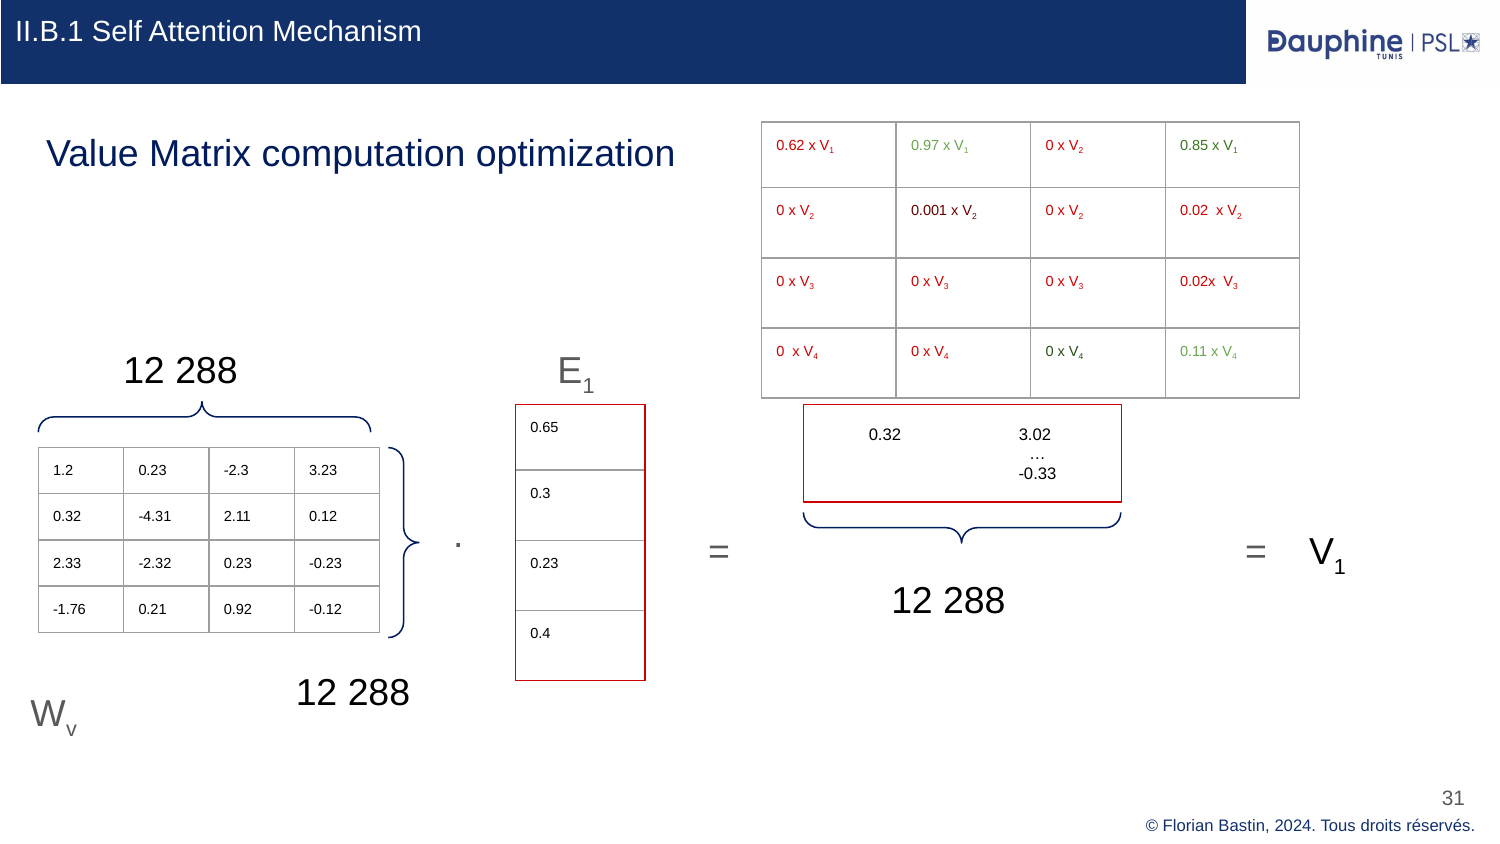

# II.B.1 Self Attention Mechanism
Value Matrix computation optimization
| 0.62 x V1 | 0.97 x V1 | 0 x V2 | 0.85 x V1 |
| --- | --- | --- | --- |
| 0 x V2 | 0.001 x V2 | 0 x V2 | 0.02 x V2 |
| 0 x V3 | 0 x V3 | 0 x V3 | 0.02x V3 |
| 0 x V4 | 0 x V4 | 0 x V4 | 0.11 x V4 |

12 288
E1

0.32  	3.02 	…	-0.33
| 0.65 |
| --- |
| 0.3 |
| 0.23 |
| 0.4 |
| 1.2 | 0.23 | -2.3 | 3.23 |
| --- | --- | --- | --- |
| 0.32 | -4.31 | 2.11 | 0.12 |
| 2.33 | -2.32 | 0.23 | -0.23 |
| -1.76 | 0.21 | 0.92 | -0.12 |

 .
 =
 =    V1

12 288
12 288
Wv
31